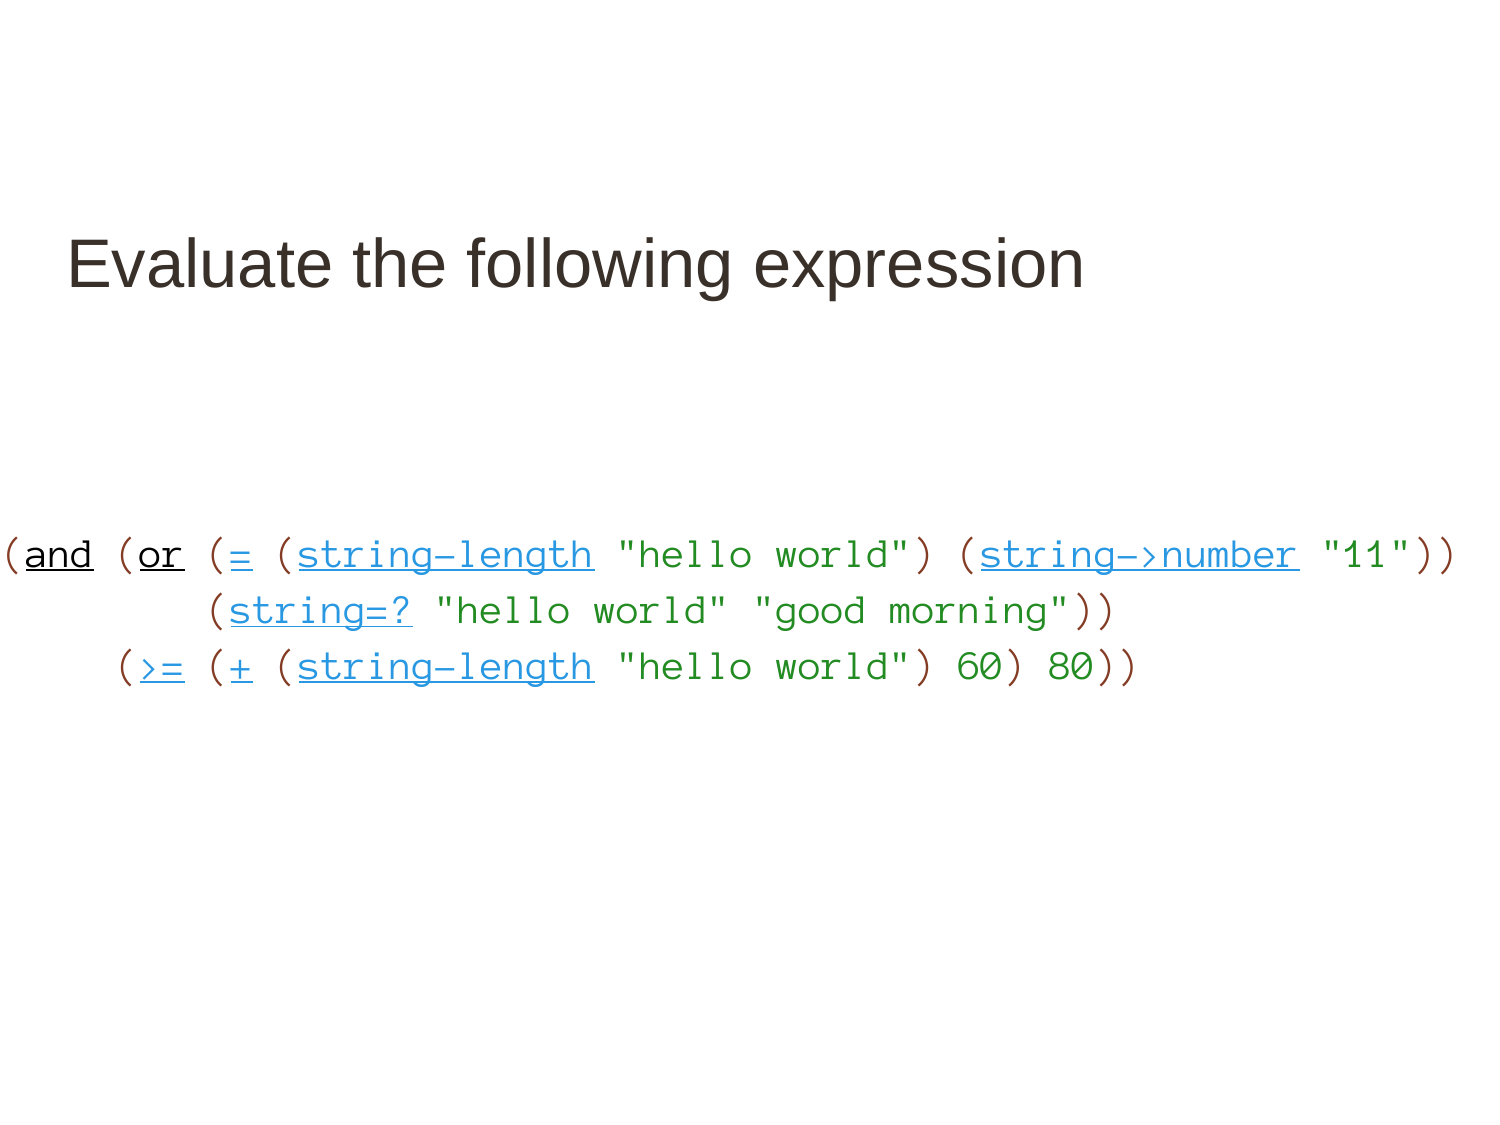

# Evaluate the following expression
| (and (or (= (string-length "hello world") (string->number "11")) |
| --- |
| (string=? "hello world" "good morning")) |
| (>= (+ (string-length "hello world") 60) 80)) |